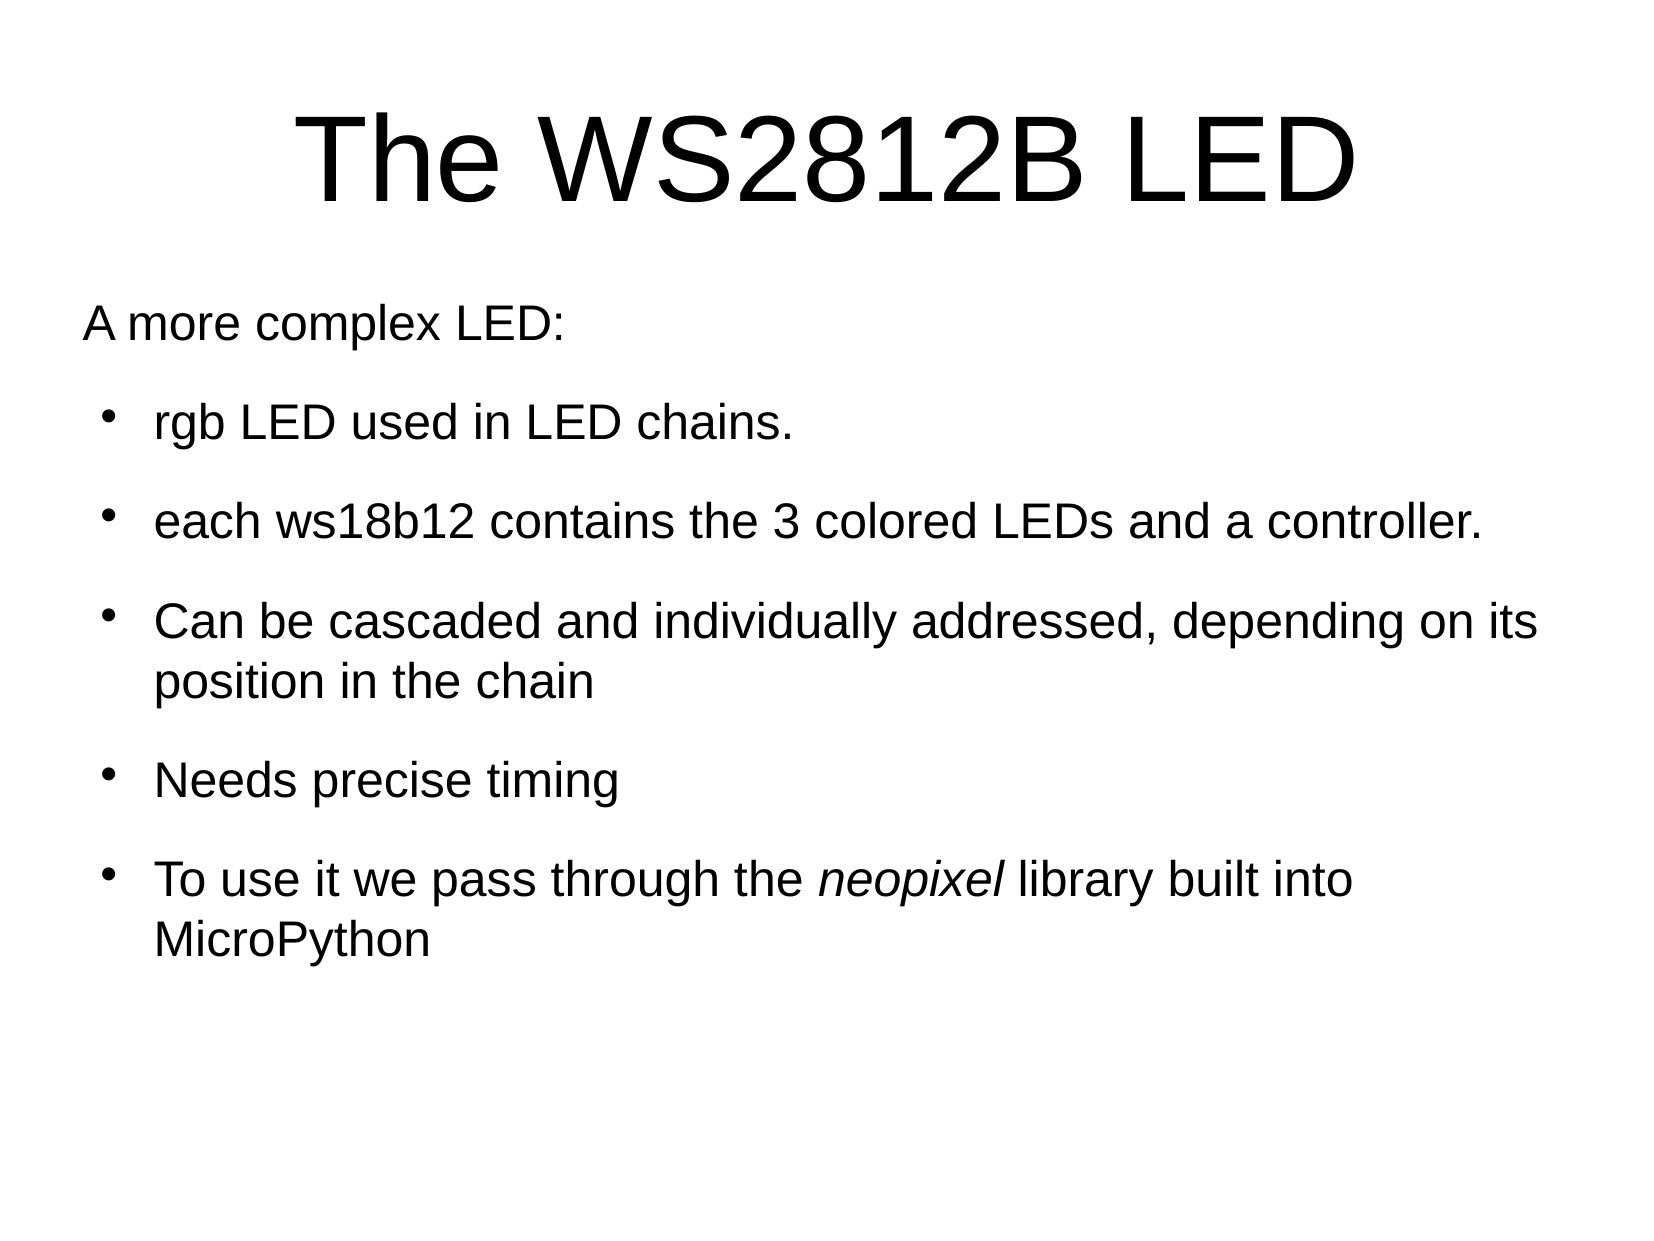

The WS2812B LED
A more complex LED:
rgb LED used in LED chains.
each ws18b12 contains the 3 colored LEDs and a controller.
Can be cascaded and individually addressed, depending on its position in the chain
Needs precise timing
To use it we pass through the neopixel library built into MicroPython